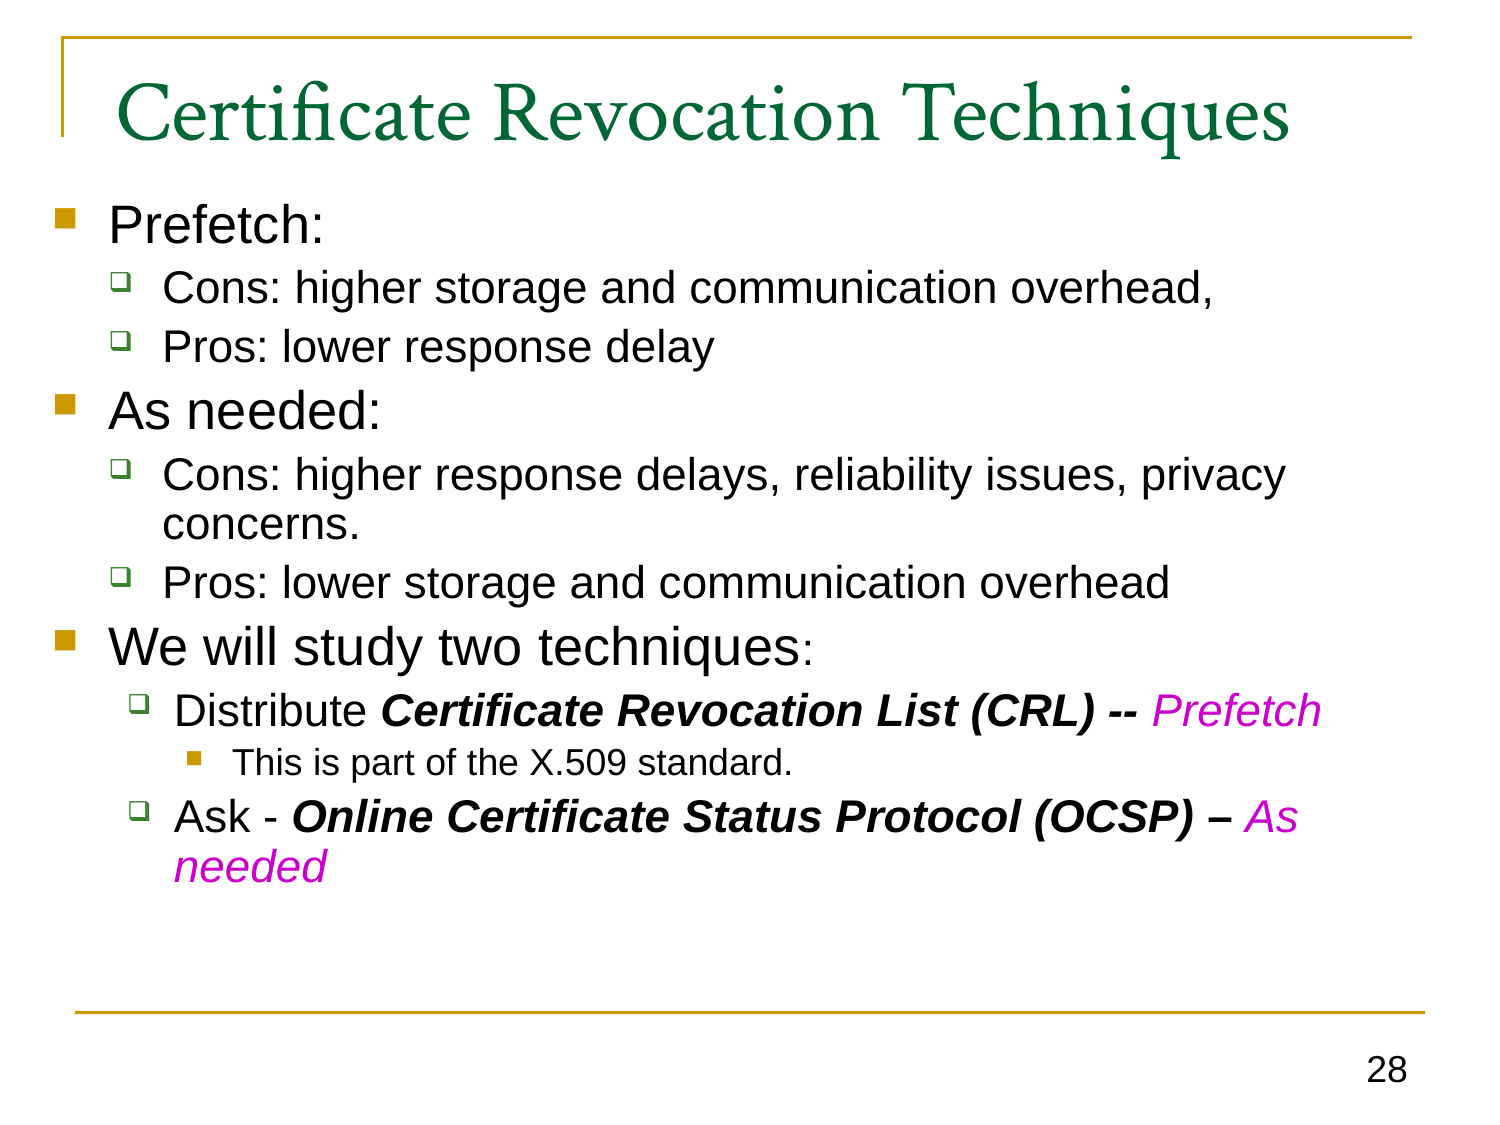

# Certificate Revocation Techniques
Prefetch:
Cons: higher storage and communication overhead,
Pros: lower response delay
As needed:
Cons: higher response delays, reliability issues, privacy concerns.
Pros: lower storage and communication overhead
We will study two techniques:
Distribute Certificate Revocation List (CRL) -- Prefetch
This is part of the X.509 standard.
Ask - Online Certificate Status Protocol (OCSP) – As needed
28